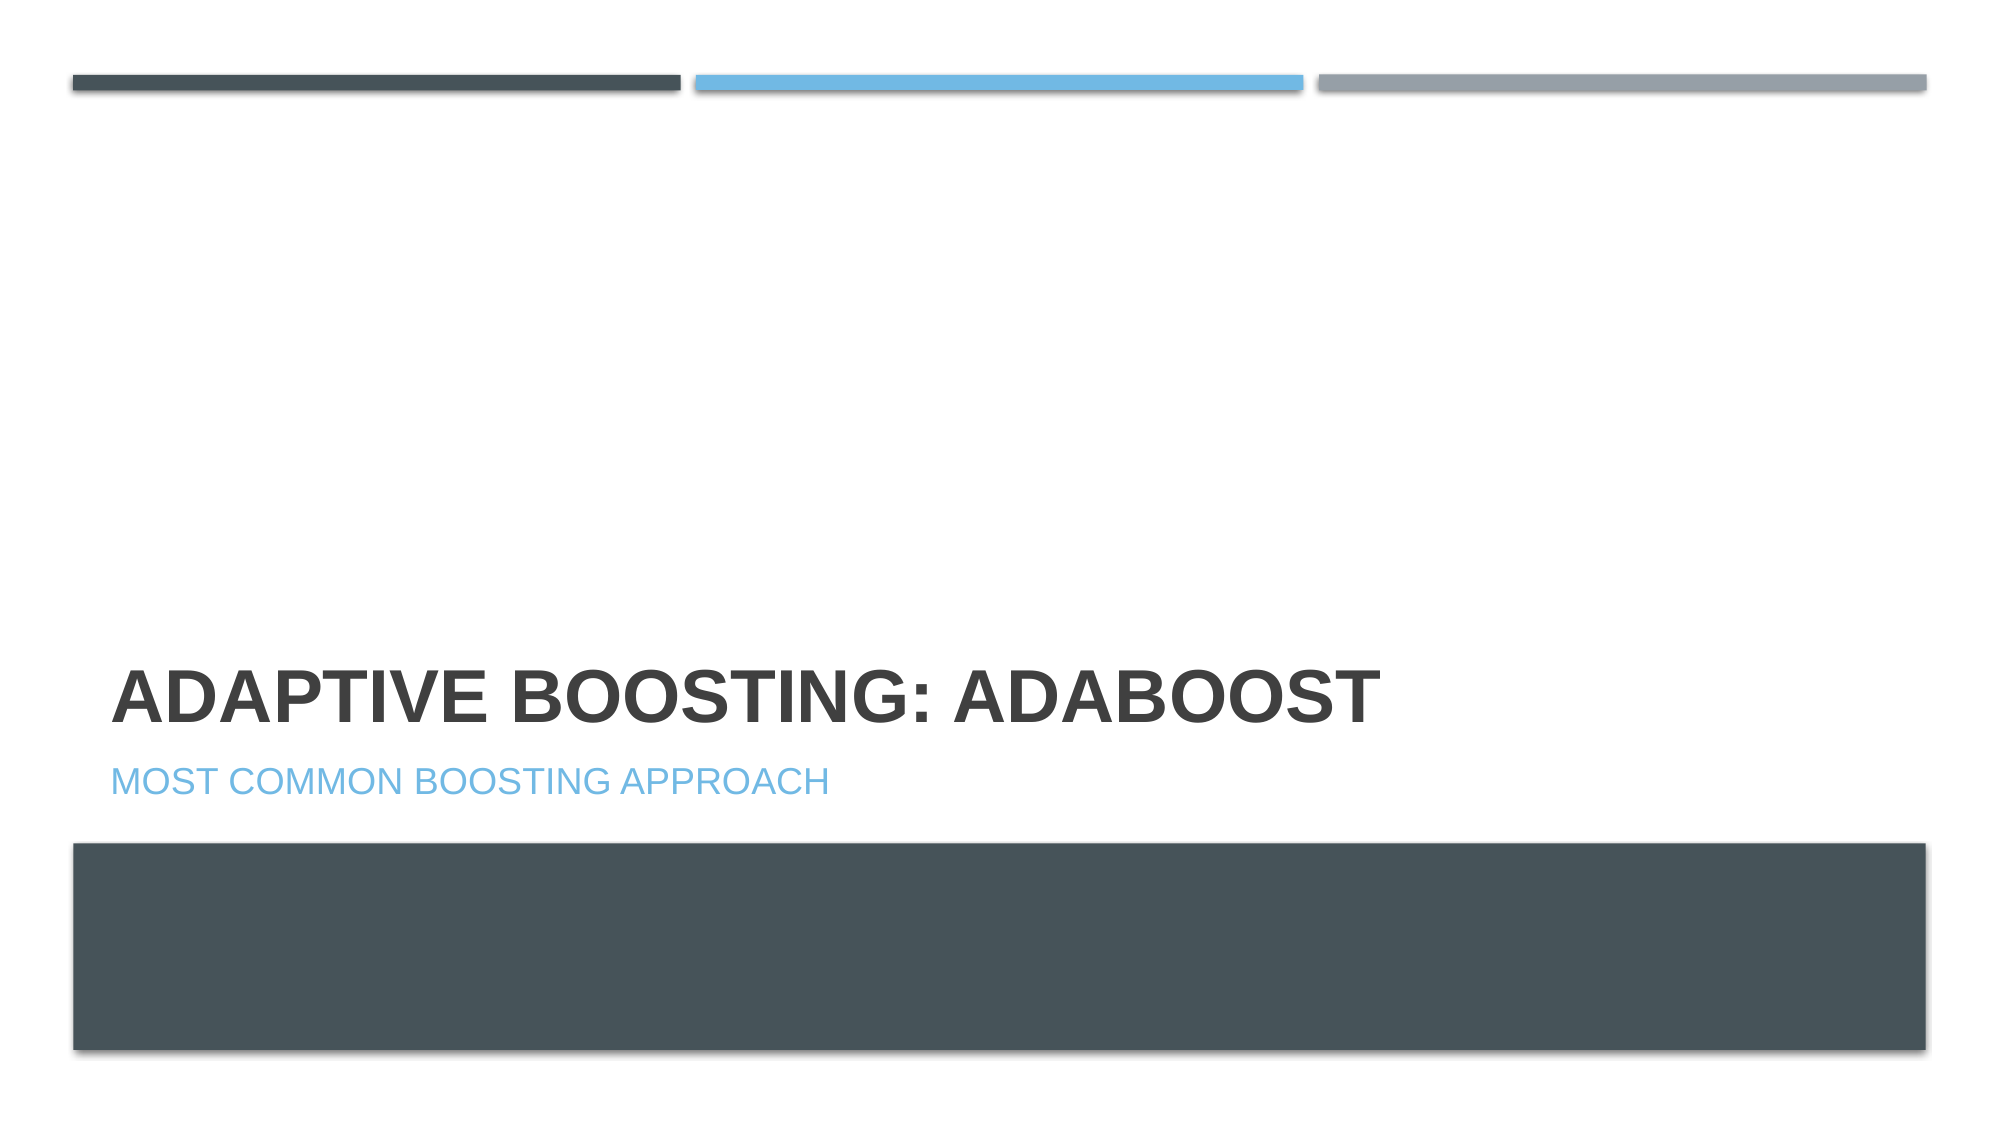

# Adaptive Boosting: AdaBoost
Most common boosting approach